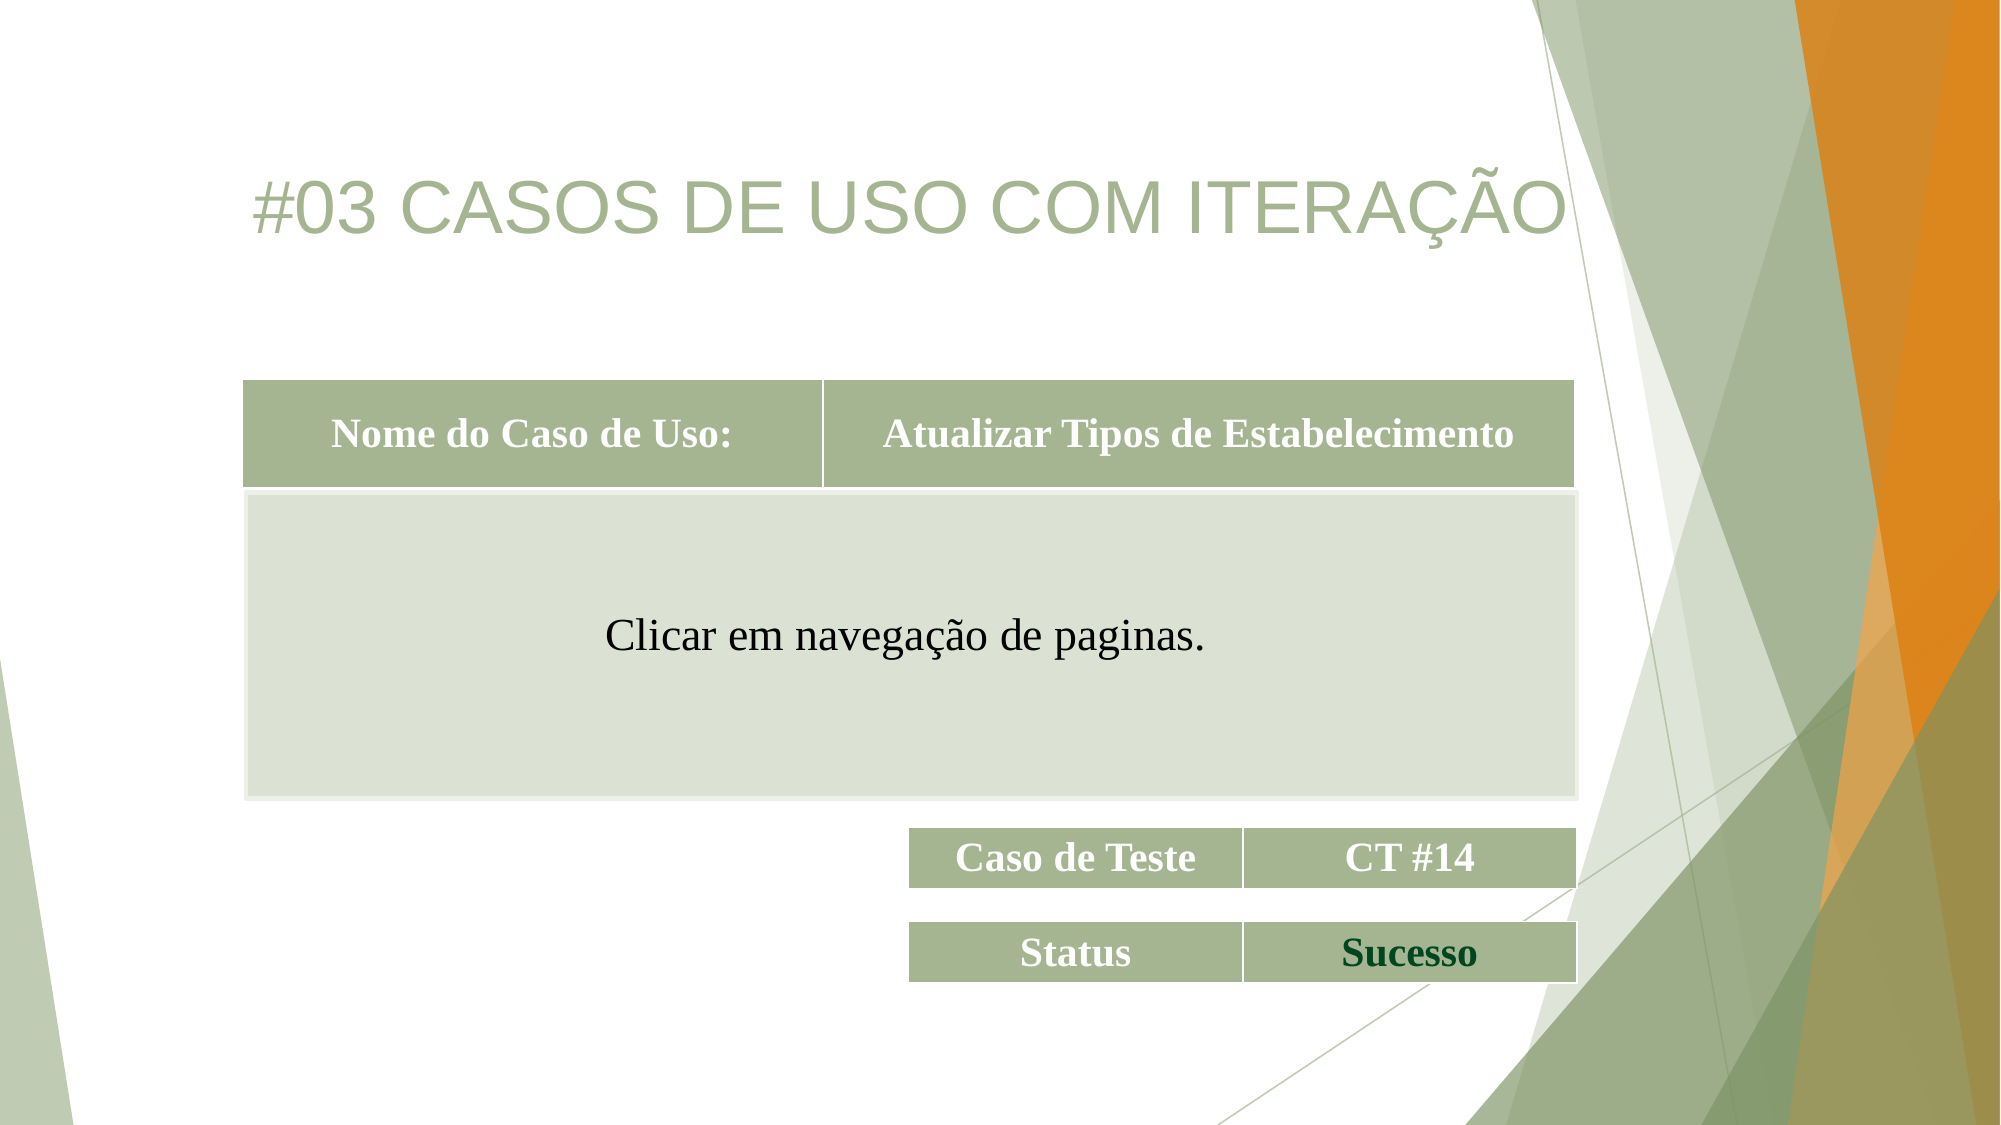

#03 CASOS DE USO COM ITERAÇÃO
| Nome do Caso de Uso: | Atualizar Tipos de Estabelecimento |
| --- | --- |

Clicar em navegação de paginas.

| Caso de Teste | CT #14 |
| --- | --- |
| Status | Sucesso |
| --- | --- |